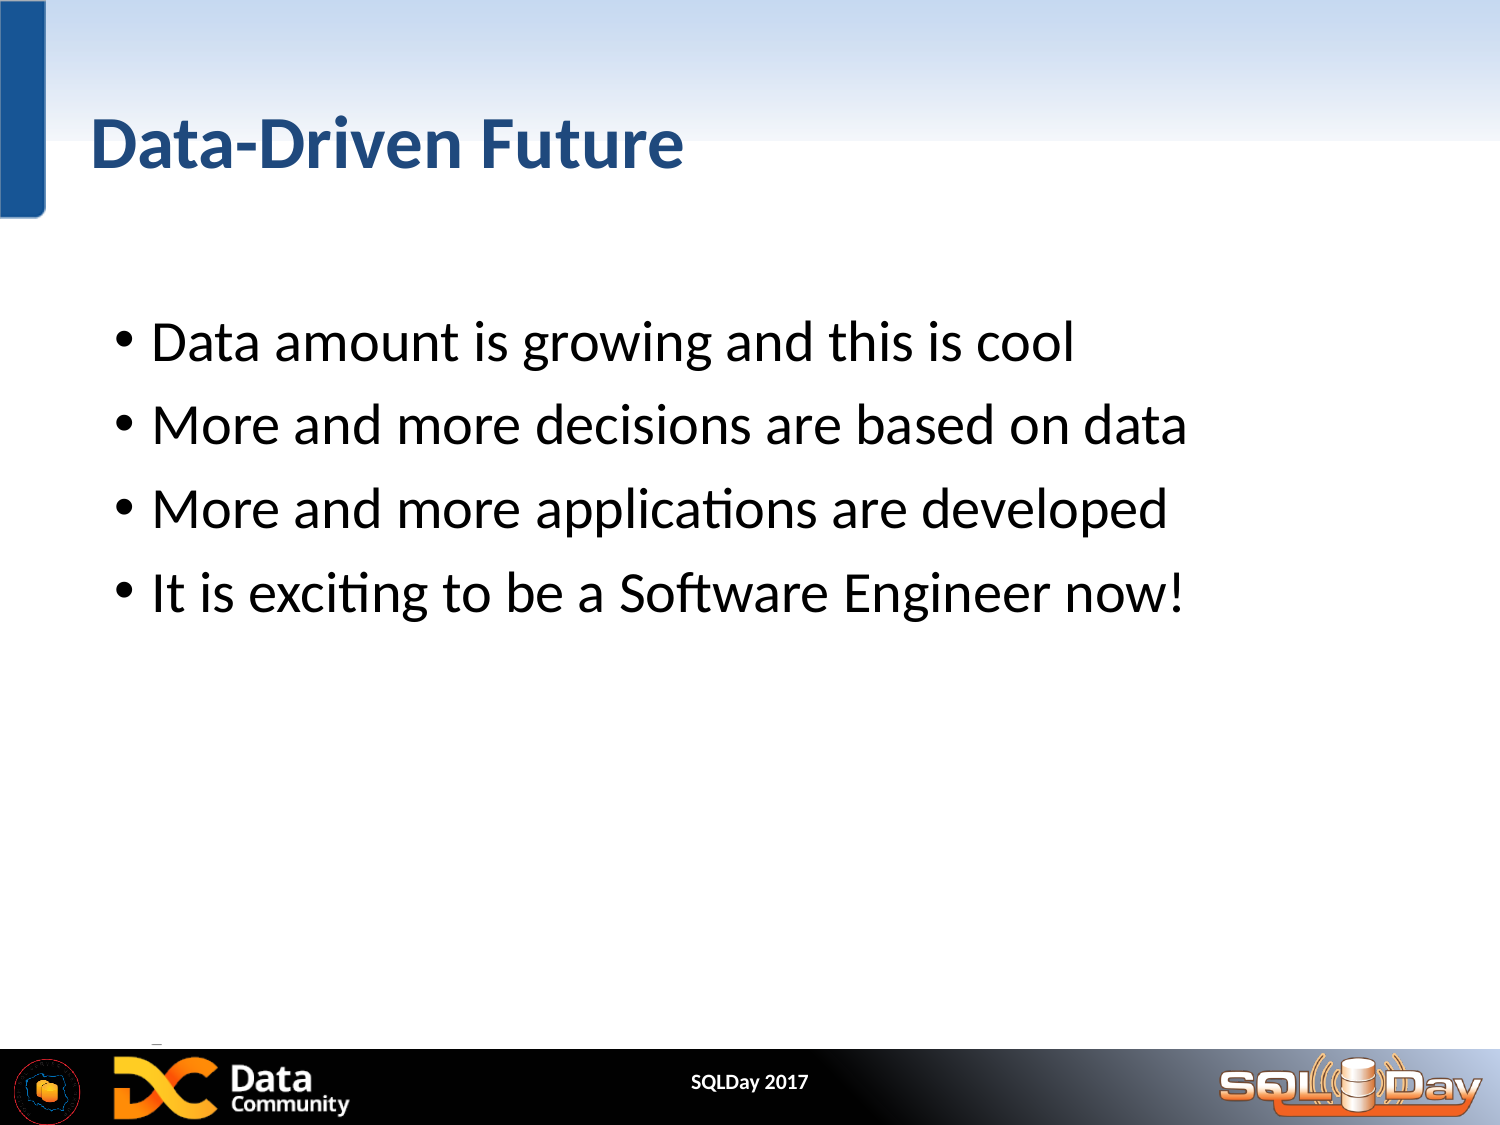

# Data-Driven Future
Data amount is growing and this is cool
More and more decisions are based on data
More and more applications are developed
It is exciting to be a Software Engineer now!